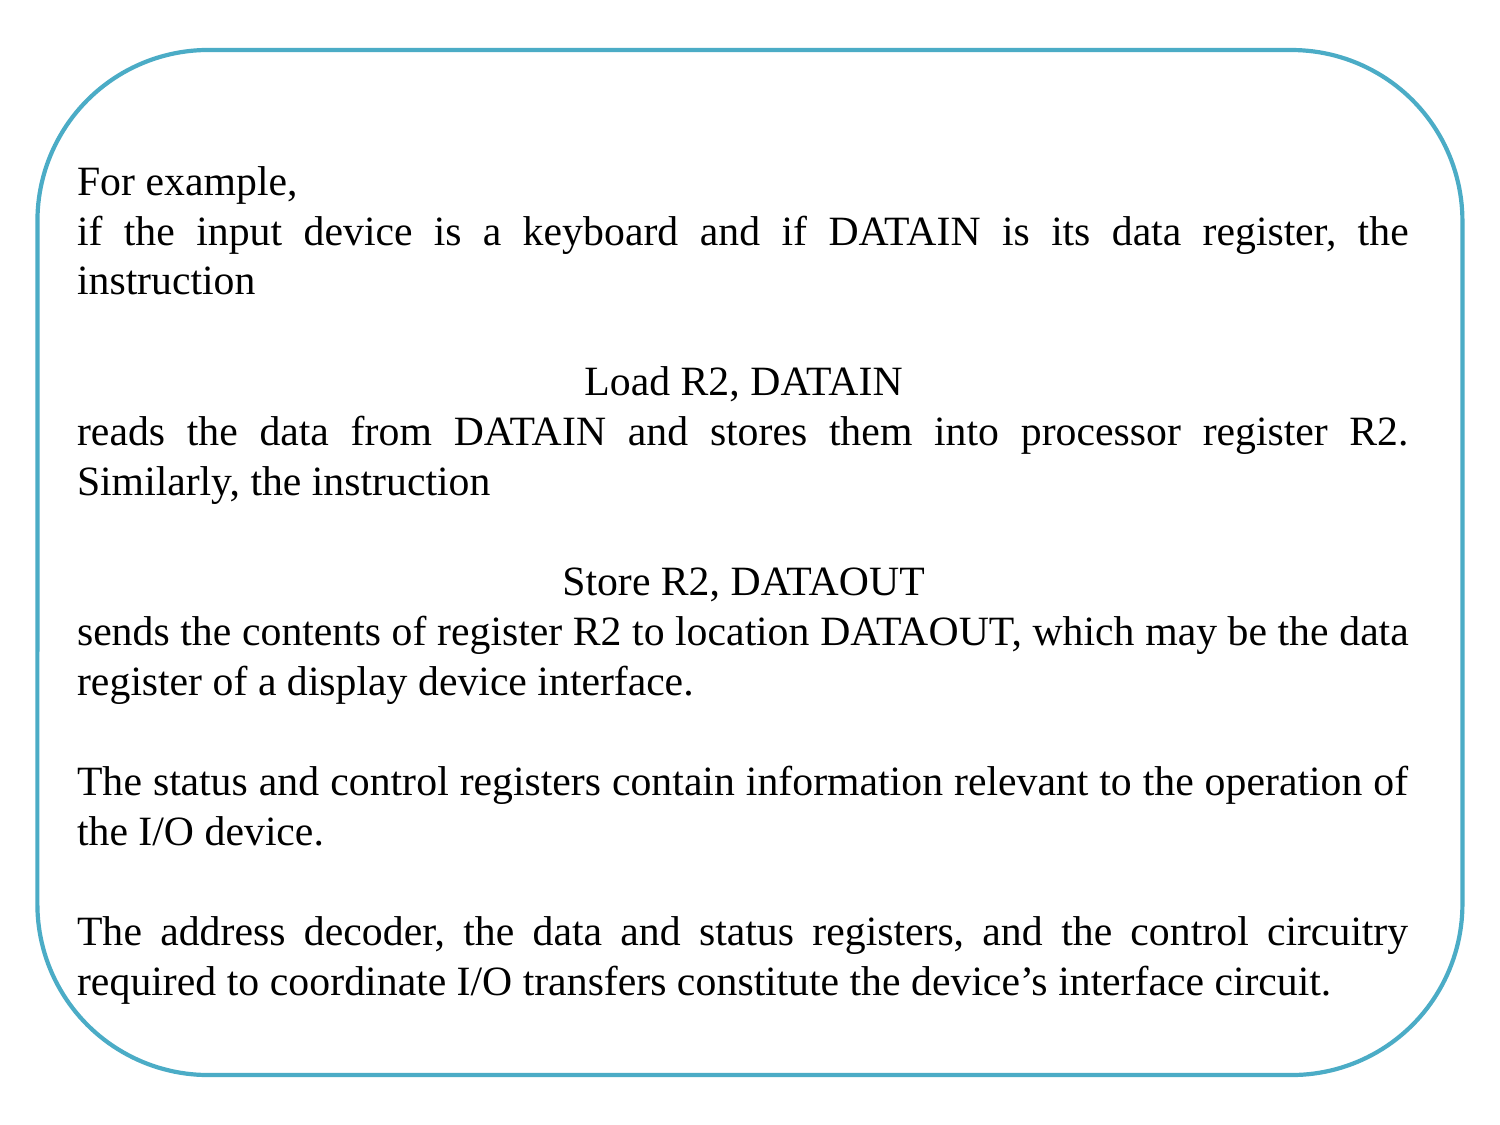

For example,
if the input device is a keyboard and if DATAIN is its data register, the instruction

Load R2, DATAIN
reads the data from DATAIN and stores them into processor register R2. Similarly, the instruction

Store R2, DATAOUT
sends the contents of register R2 to location DATAOUT, which may be the data register of a display device interface.

The status and control registers contain information relevant to the operation of the I/O device.

The address decoder, the data and status registers, and the control circuitry required to coordinate I/O transfers constitute the device’s interface circuit.